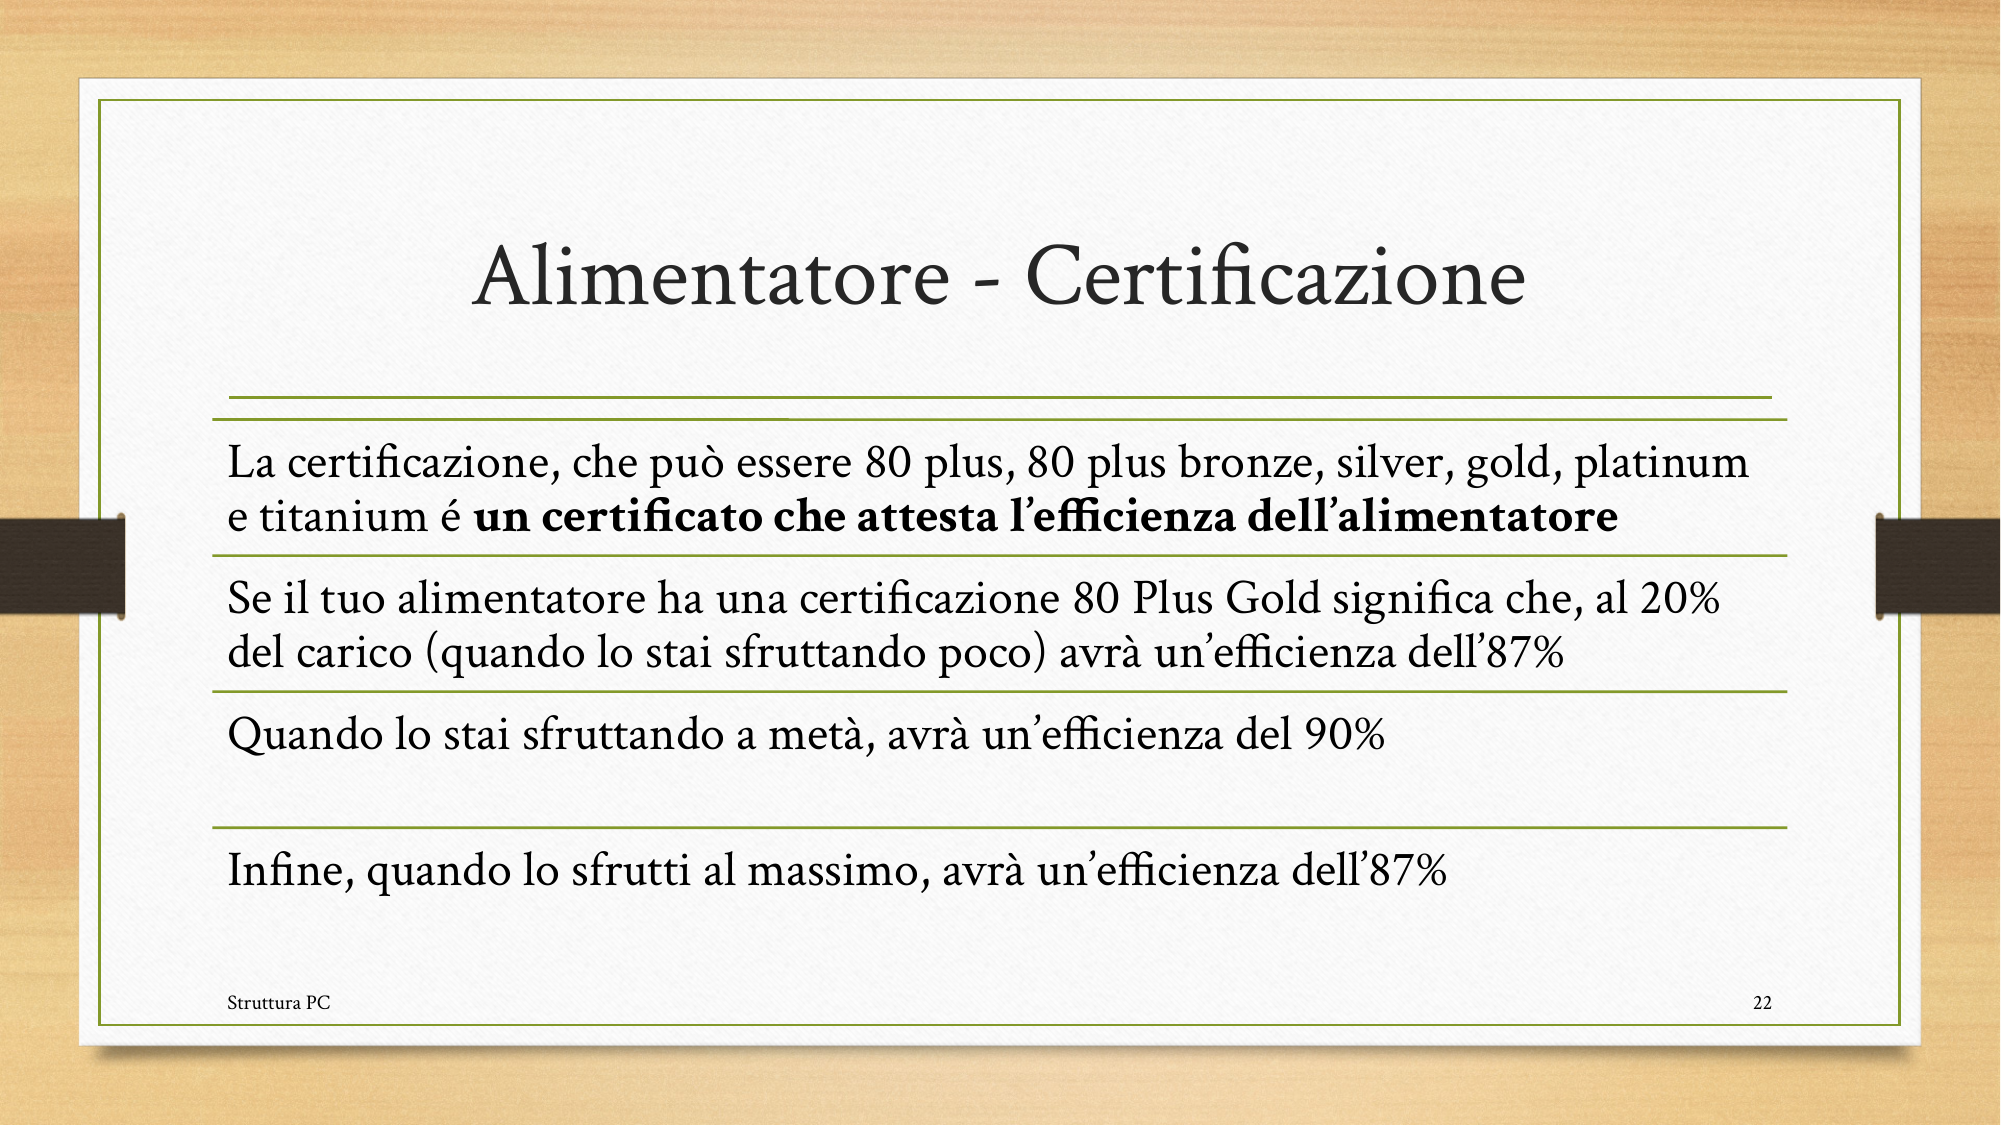

# Alimentatore - Certificazione
La certificazione, che può essere 80 plus, 80 plus bronze, silver, gold, platinum e titanium é un certificato che attesta l’efficienza dell’alimentatore
Se il tuo alimentatore ha una certificazione 80 Plus Gold significa che, al 20% del carico (quando lo stai sfruttando poco) avrà un’efficienza dell’87%
Quando lo stai sfruttando a metà, avrà un’efficienza del 90%
Infine, quando lo sfrutti al massimo, avrà un’efficienza dell’87%
Struttura PC
22